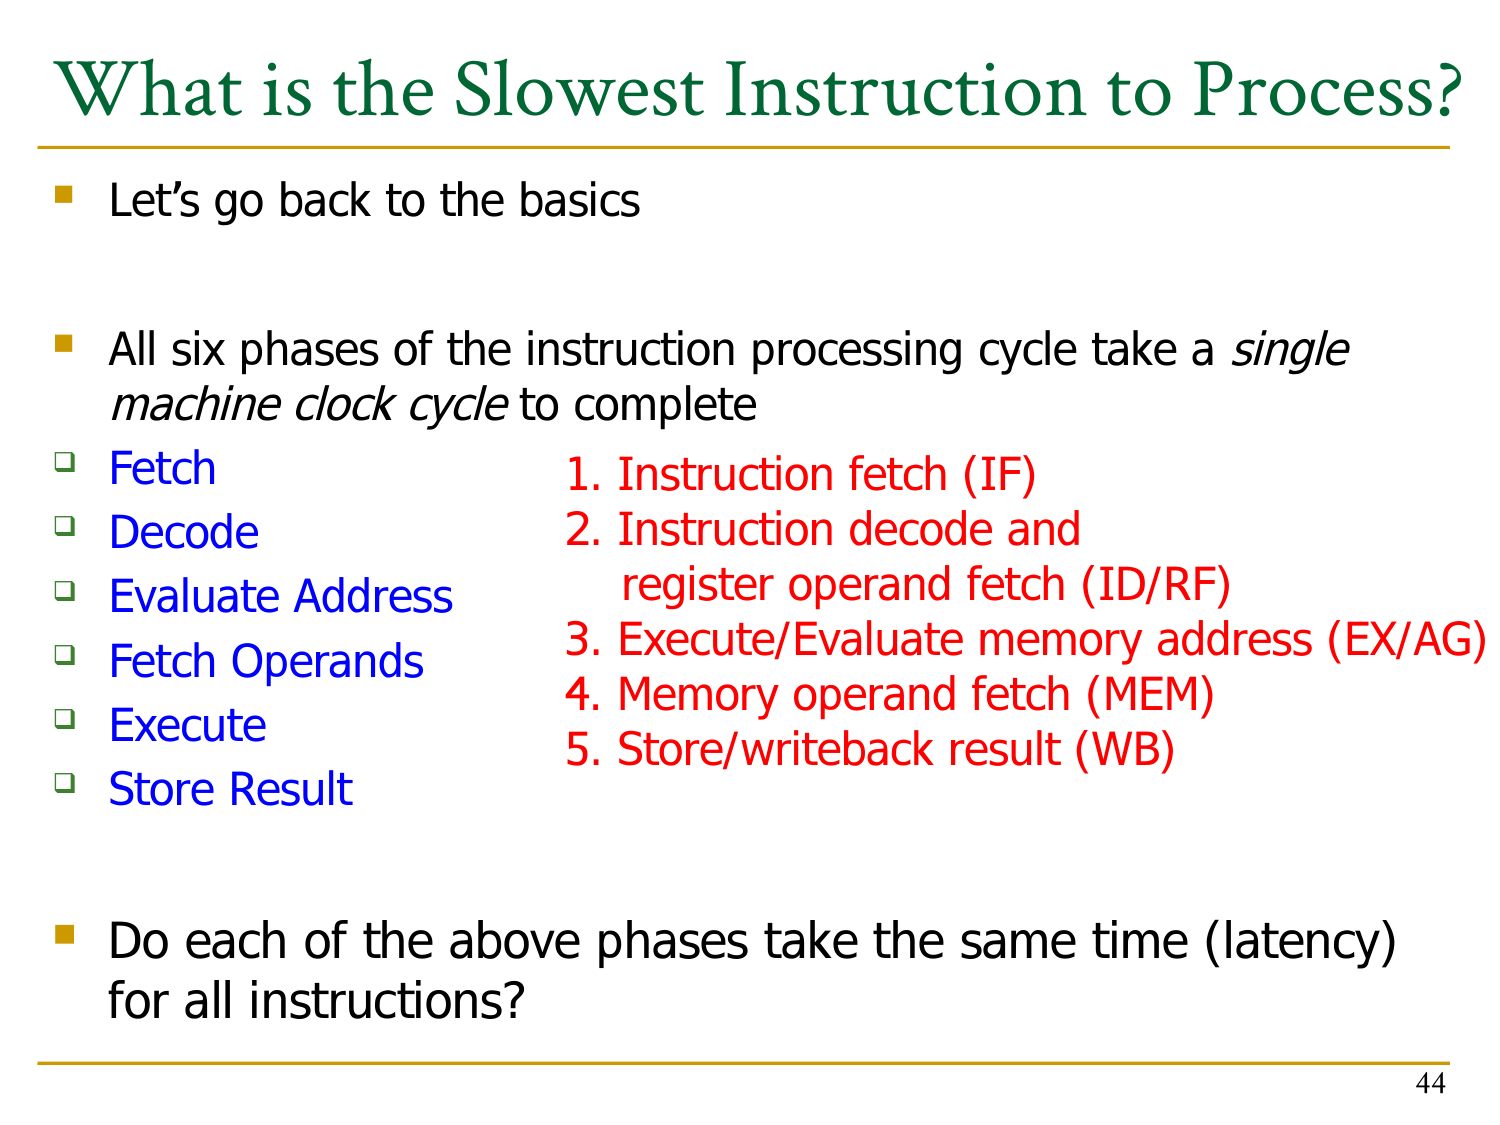

# What is the Slowest Instruction to Process?
Let’s go back to the basics

All six phases of the instruction processing cycle take a single machine clock cycle to complete
Fetch
Decode
Evaluate Address
Fetch Operands
Execute
Store Result

Do each of the above phases take the same time (latency) for all instructions?

1. Instruction fetch (IF)
2. Instruction decode and
    register operand fetch (ID/RF)
3. Execute/Evaluate memory address (EX/AG)
4. Memory operand fetch (MEM)
5. Store/writeback result (WB)

44